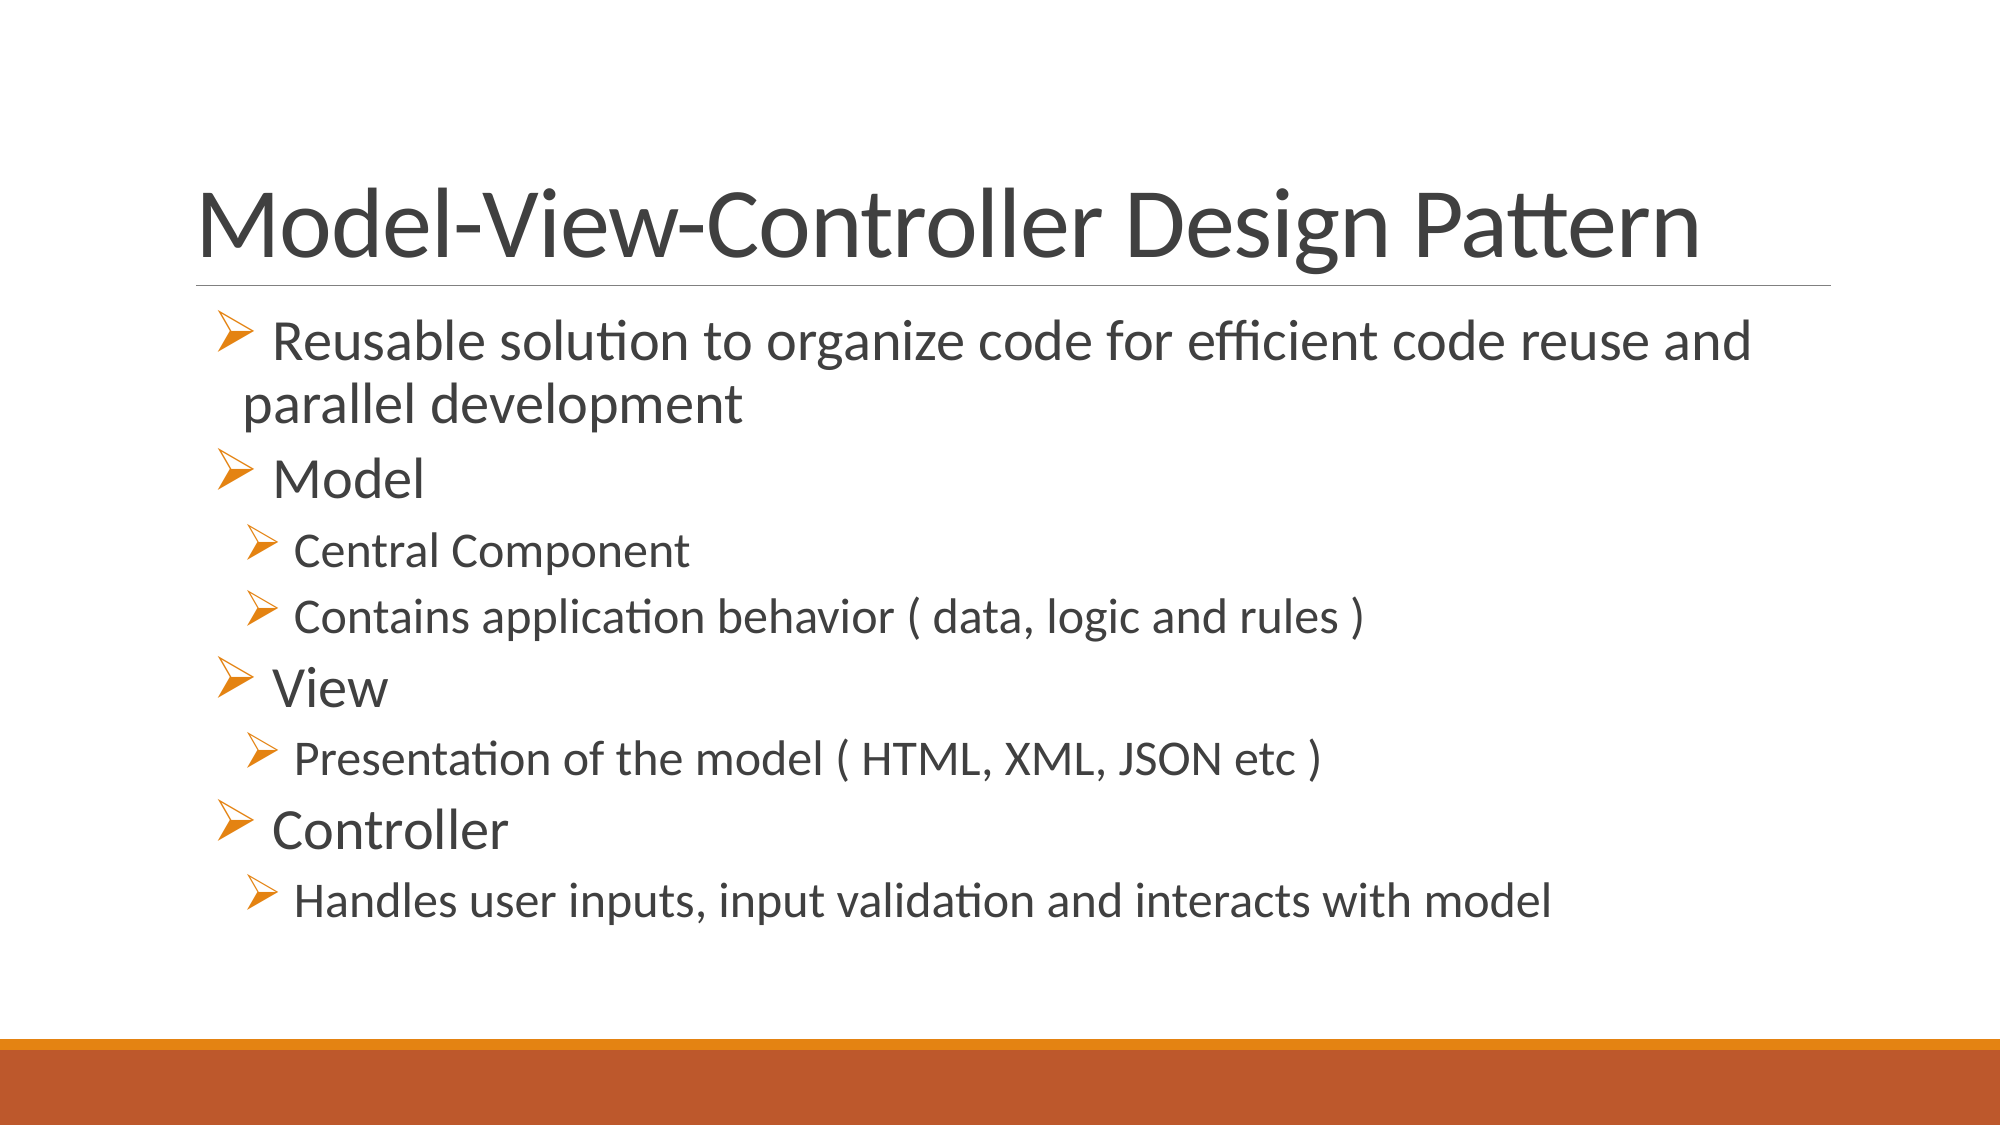

# Model-View-Controller Design Pattern
 Reusable solution to organize code for efficient code reuse and parallel development
 Model
 Central Component
 Contains application behavior ( data, logic and rules )
 View
 Presentation of the model ( HTML, XML, JSON etc )
 Controller
 Handles user inputs, input validation and interacts with model